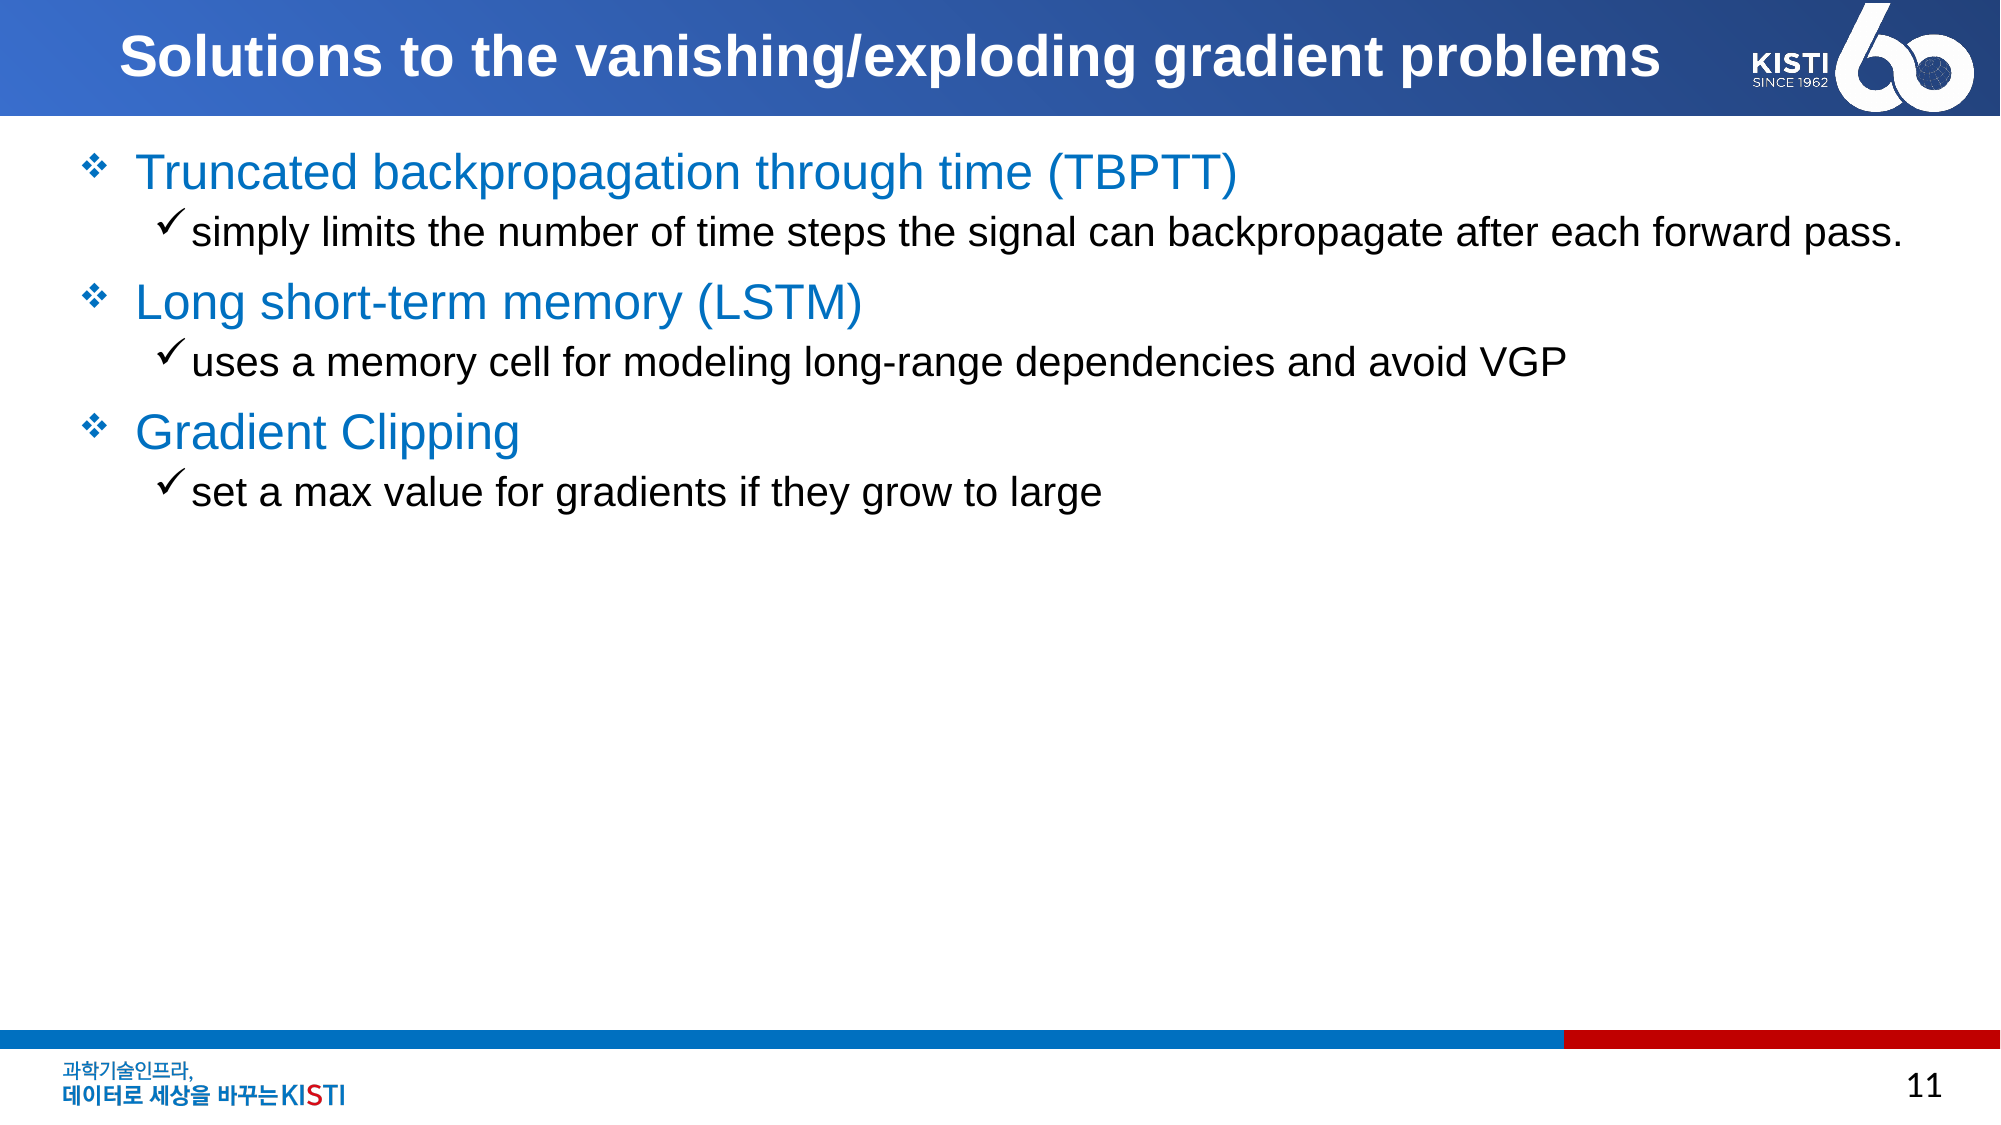

# Solutions to the vanishing/exploding gradient problems
Truncated backpropagation through time (TBPTT)
simply limits the number of time steps the signal can backpropagate after each forward pass.
Long short-term memory (LSTM)
uses a memory cell for modeling long-range dependencies and avoid VGP
Gradient Clipping
set a max value for gradients if they grow to large
11